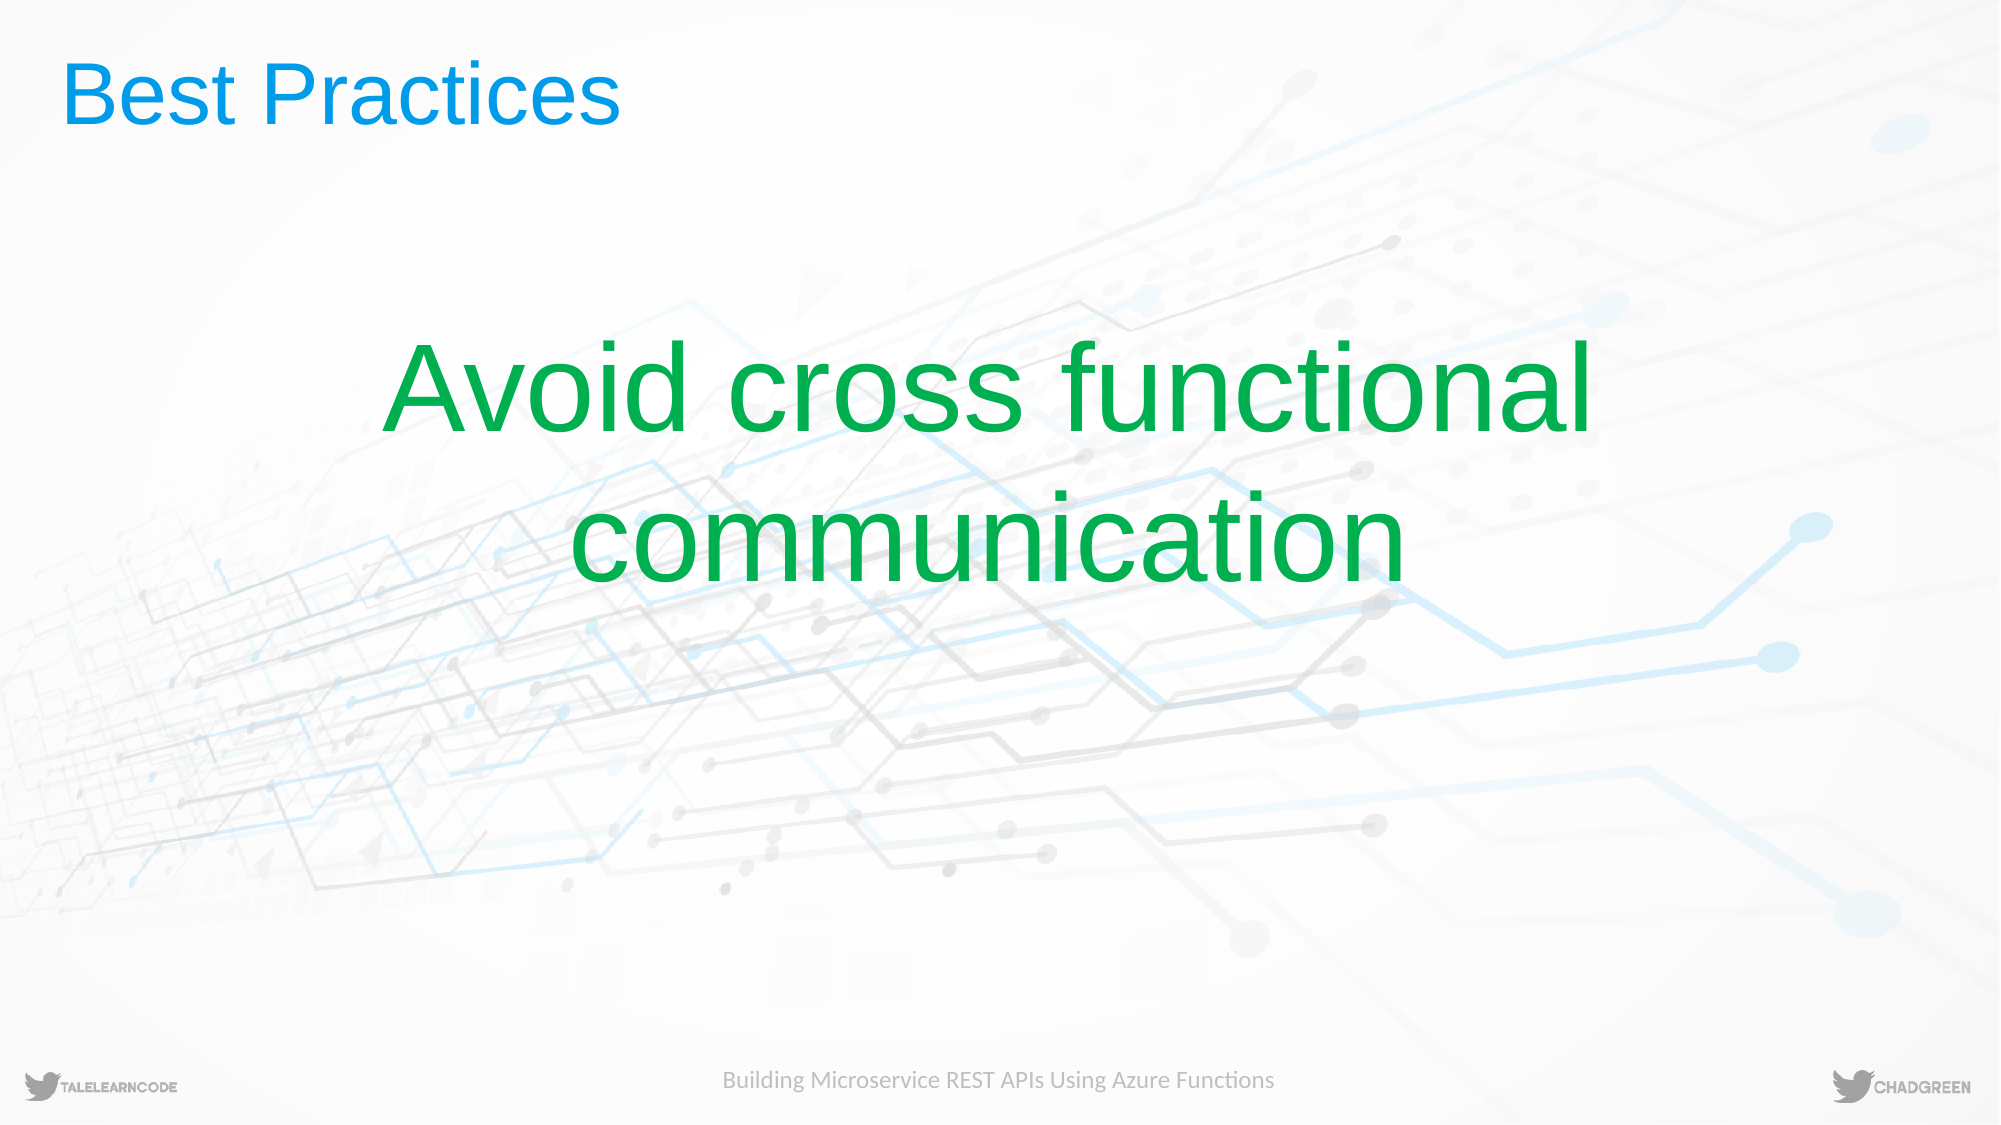

# Best Practices
Avoid cross functional communication